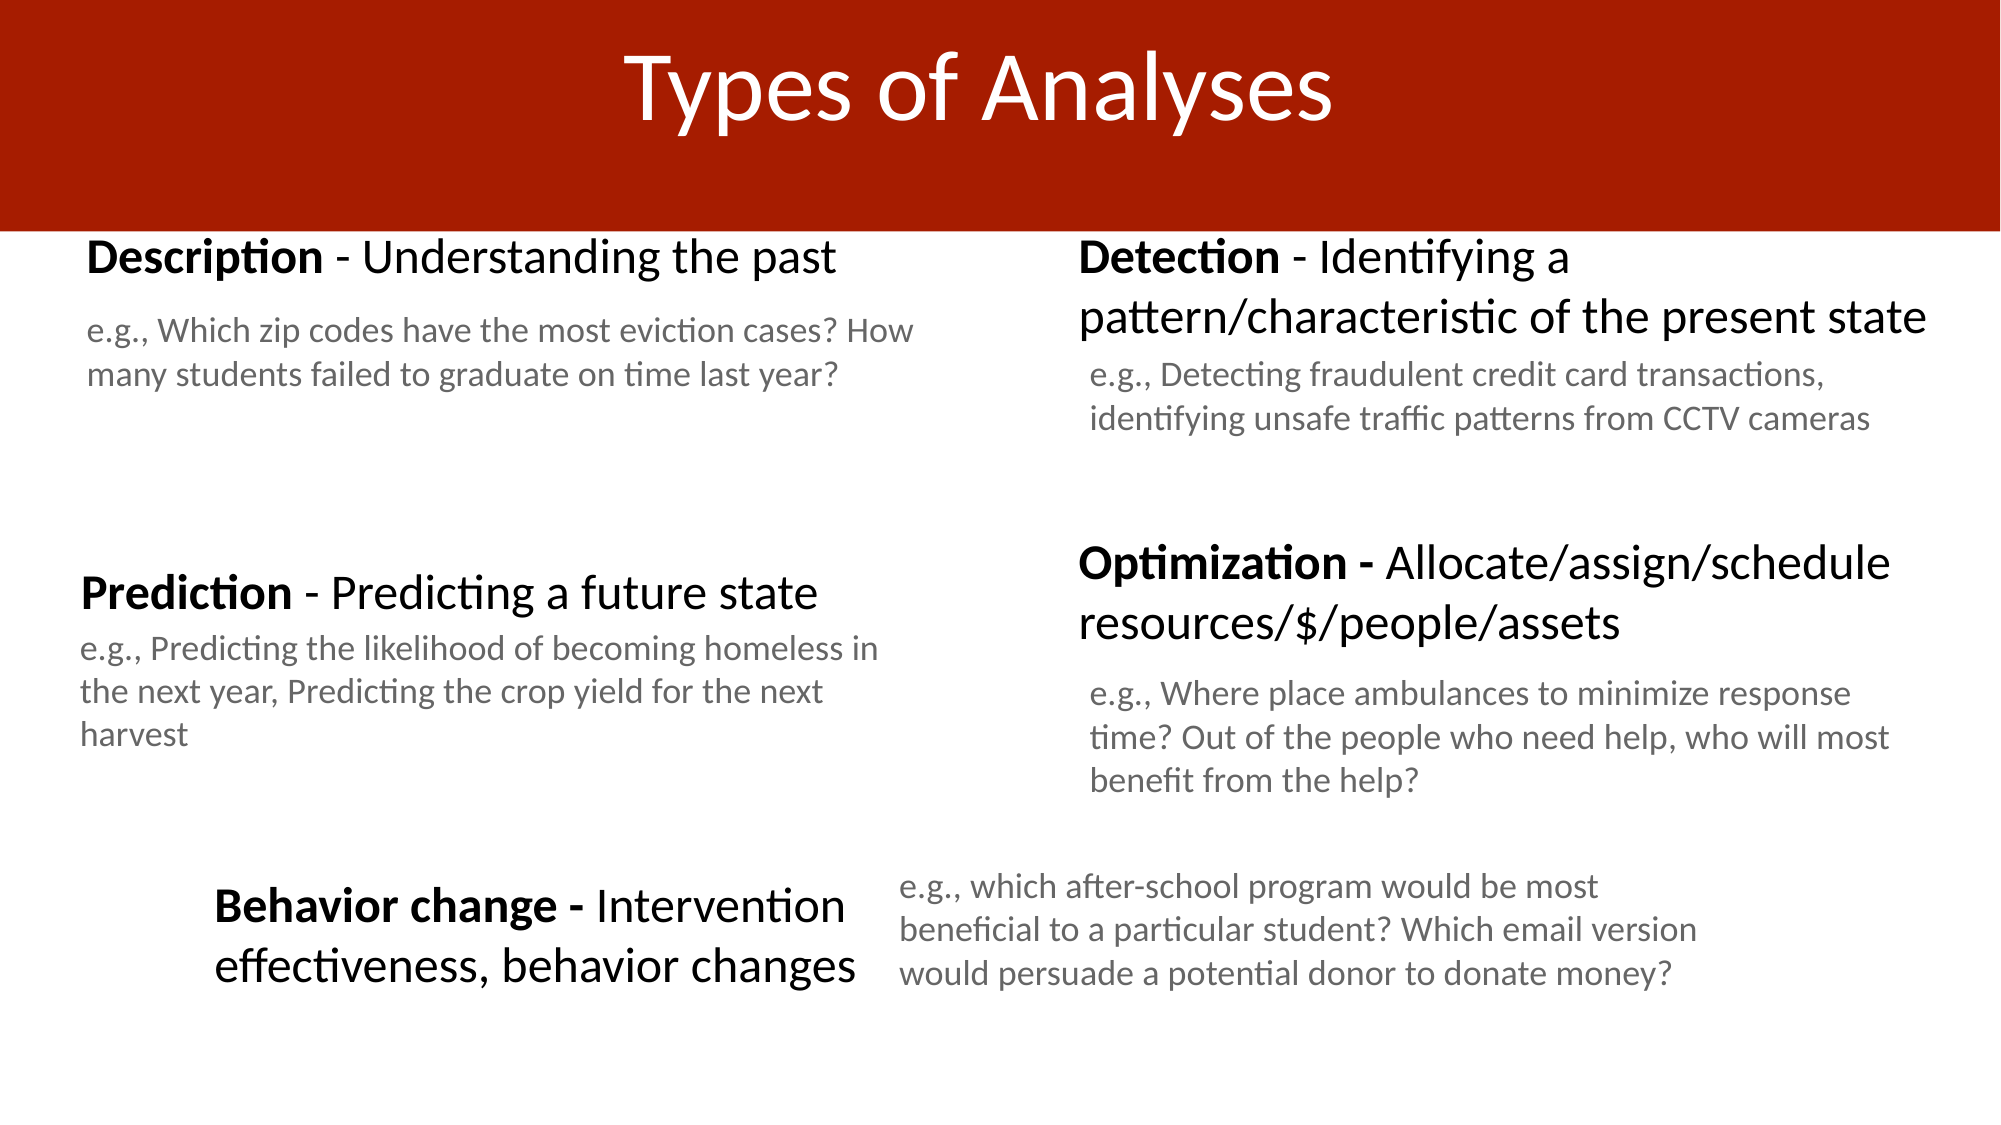

Types of Analyses
Description - Understanding the past
e.g., Which zip codes have the most eviction cases? How many students failed to graduate on time last year?
Detection - Identifying a pattern/characteristic of the present state
e.g., Detecting fraudulent credit card transactions, identifying unsafe traffic patterns from CCTV cameras
Optimization - Allocate/assign/schedule resources/$/people/assets
Prediction - Predicting a future state
e.g., Predicting the likelihood of becoming homeless in the next year, Predicting the crop yield for the next harvest
e.g., Where place ambulances to minimize response time? Out of the people who need help, who will most benefit from the help?
e.g., which after-school program would be most beneficial to a particular student? Which email version would persuade a potential donor to donate money?
Behavior change - Intervention effectiveness, behavior changes